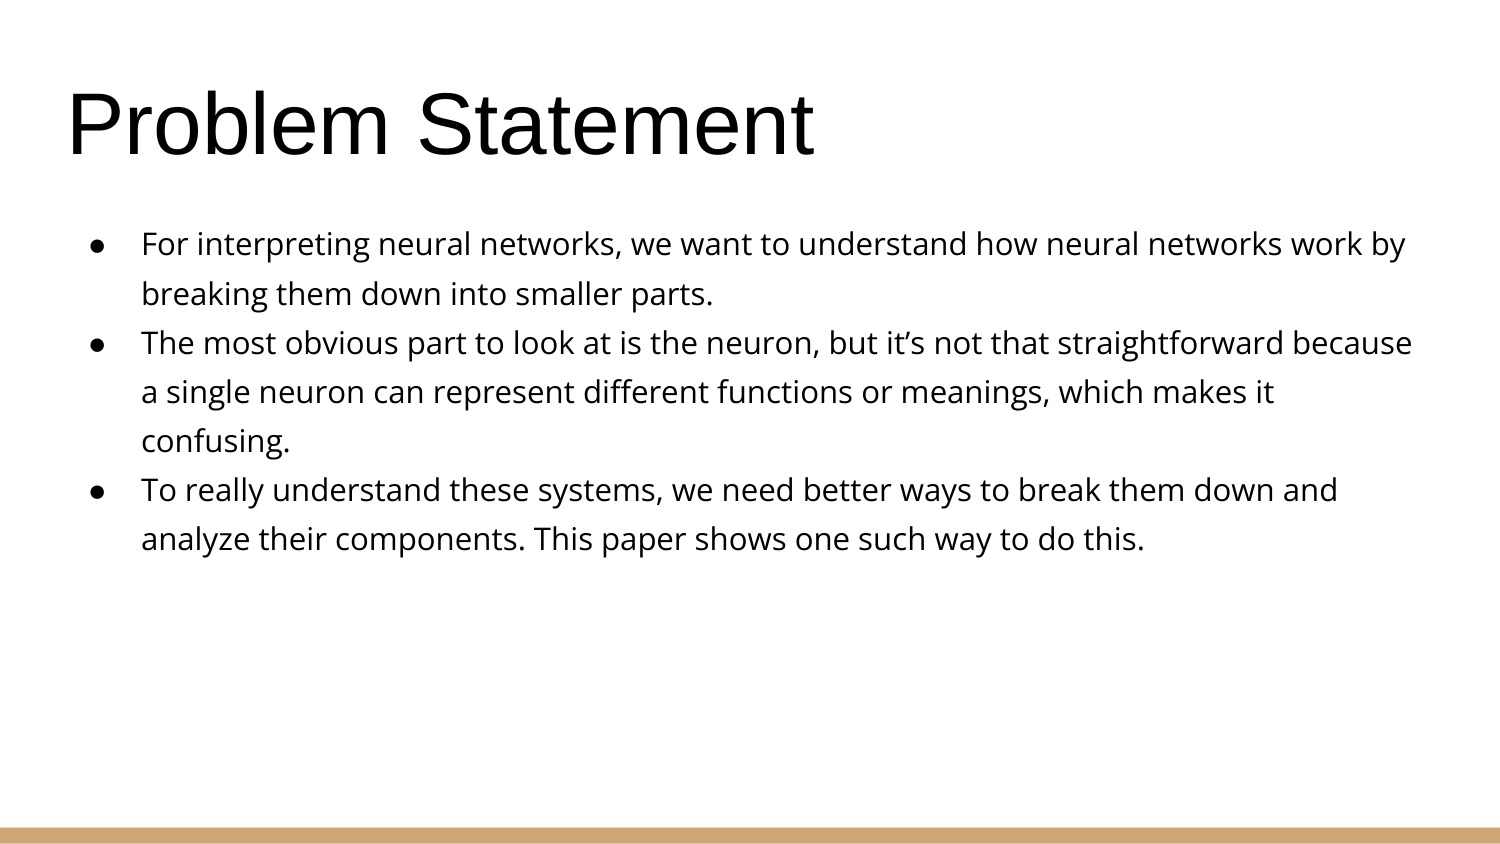

# Problem Statement
For interpreting neural networks, we want to understand how neural networks work by breaking them down into smaller parts.
The most obvious part to look at is the neuron, but it’s not that straightforward because a single neuron can represent different functions or meanings, which makes it confusing.
To really understand these systems, we need better ways to break them down and analyze their components. This paper shows one such way to do this.